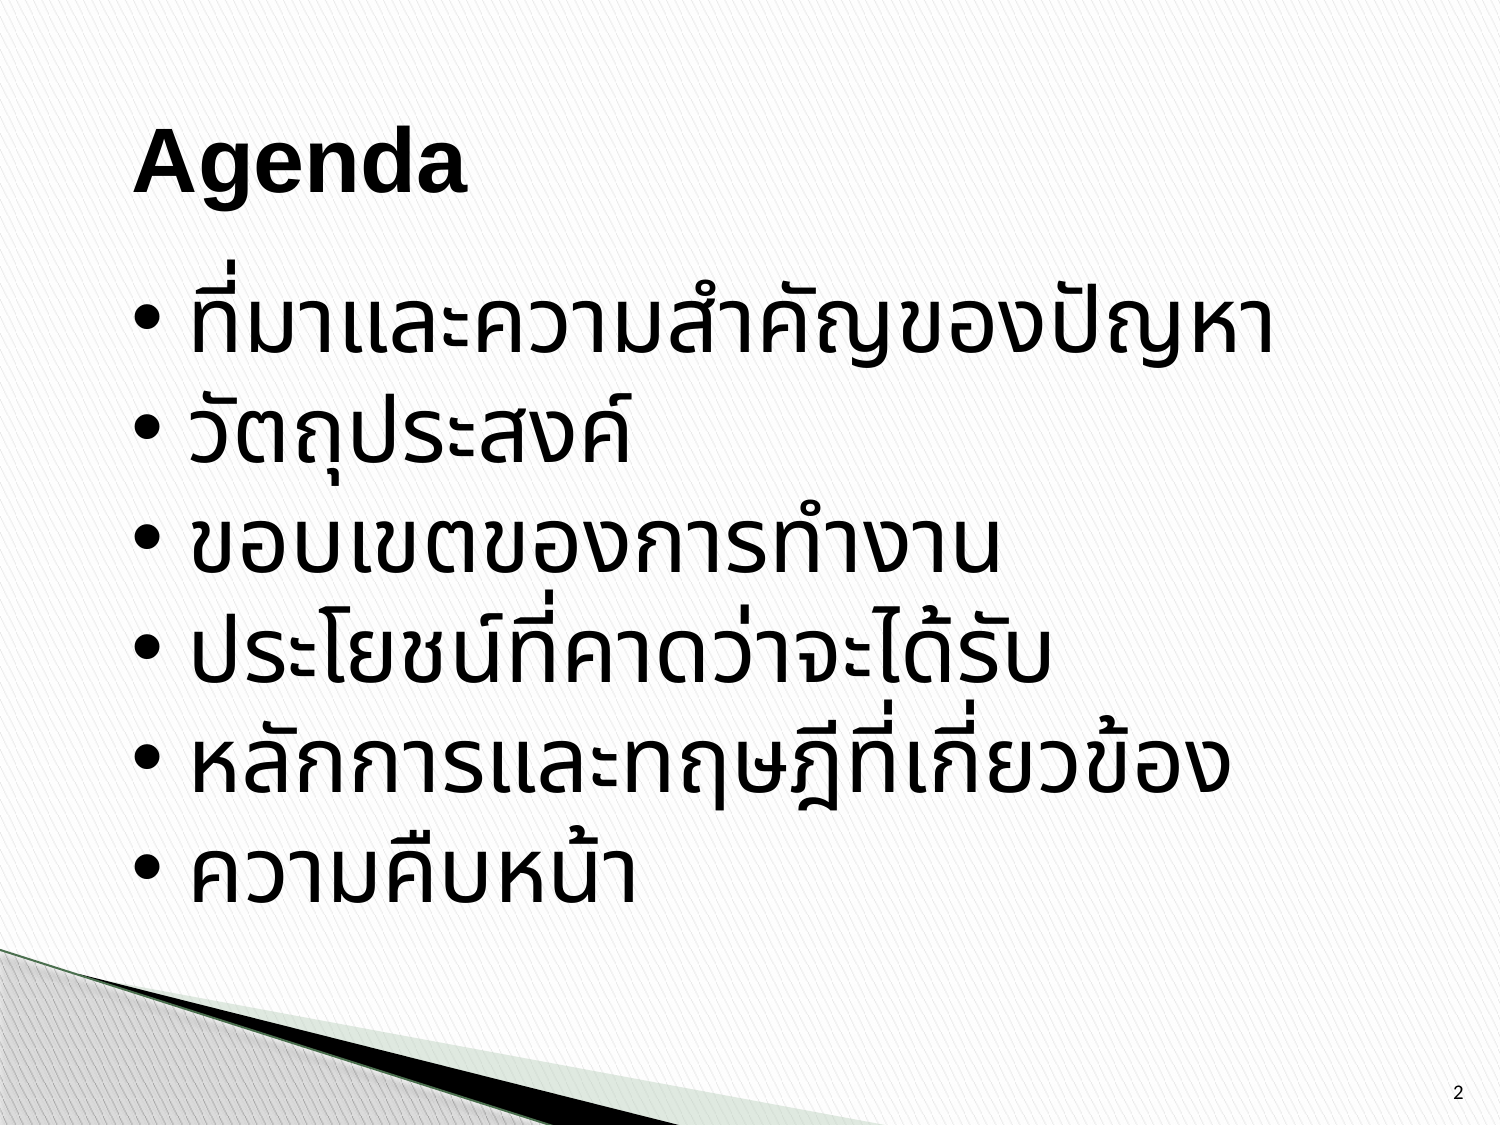

Agenda

 ที่มาและความสำคัญของปัญหา
 วัตถุประสงค์
 ขอบเขตของการทำงาน
 ประโยชน์ที่คาดว่าจะได้รับ
 หลักการและทฤษฎีที่เกี่ยวข้อง
 ความคืบหน้า

2